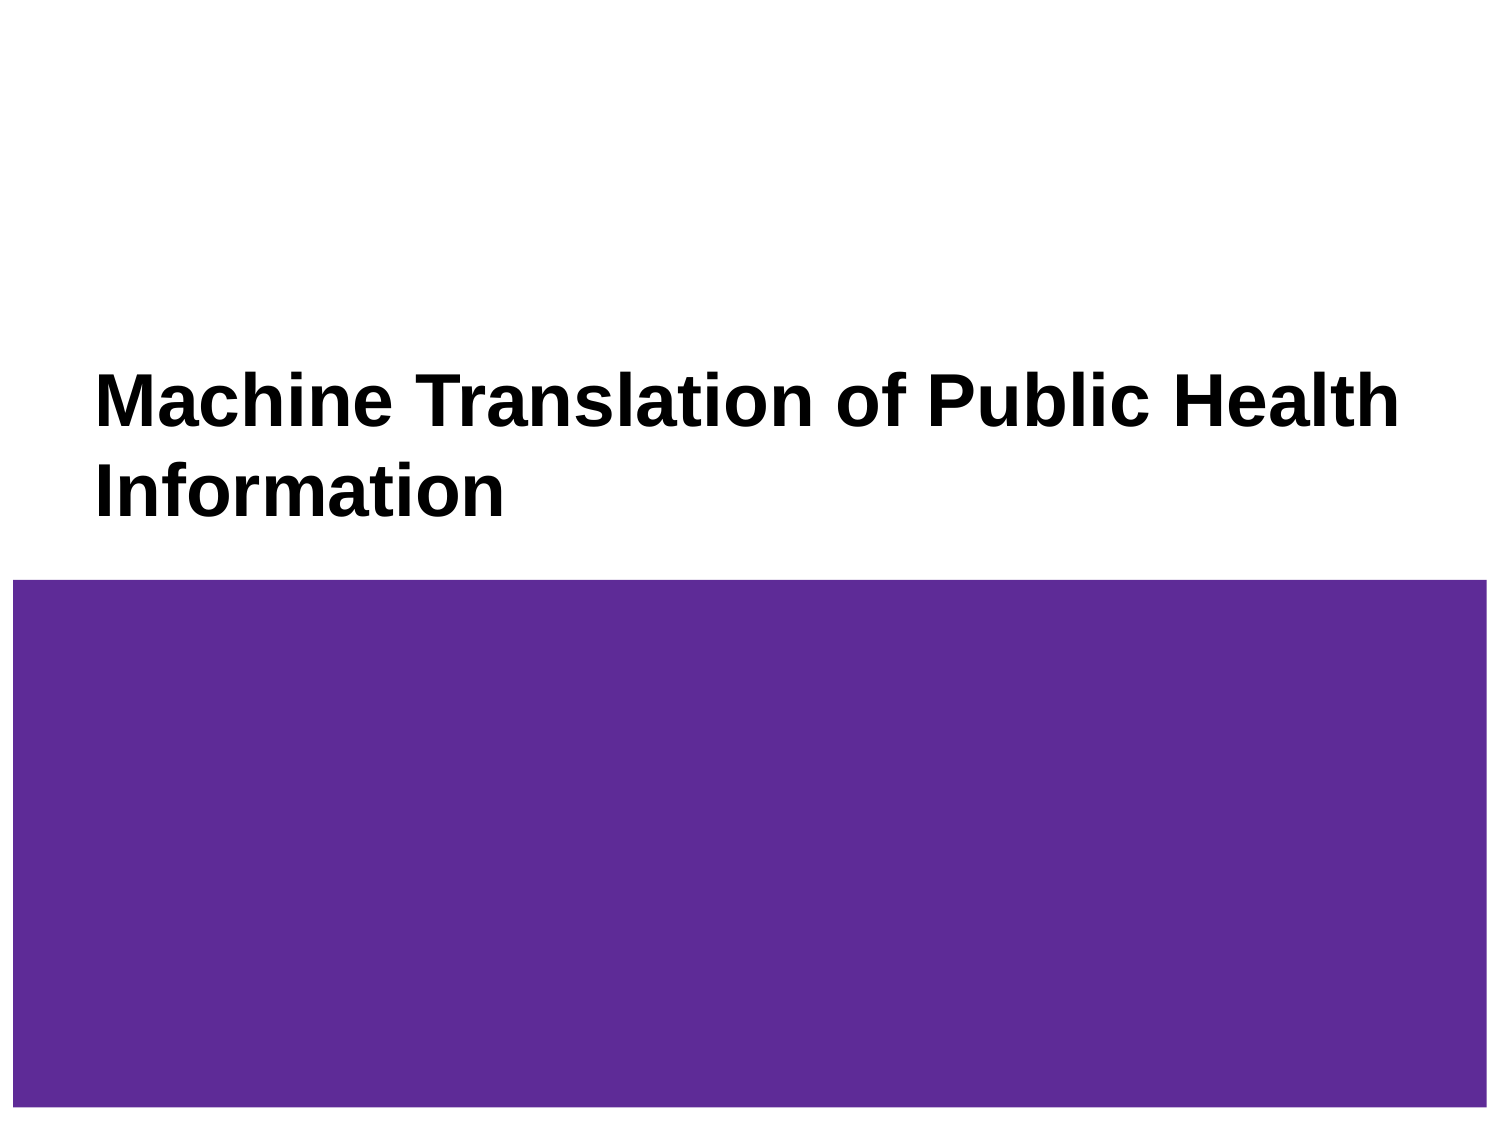

# Machine Translation of Public Health Information